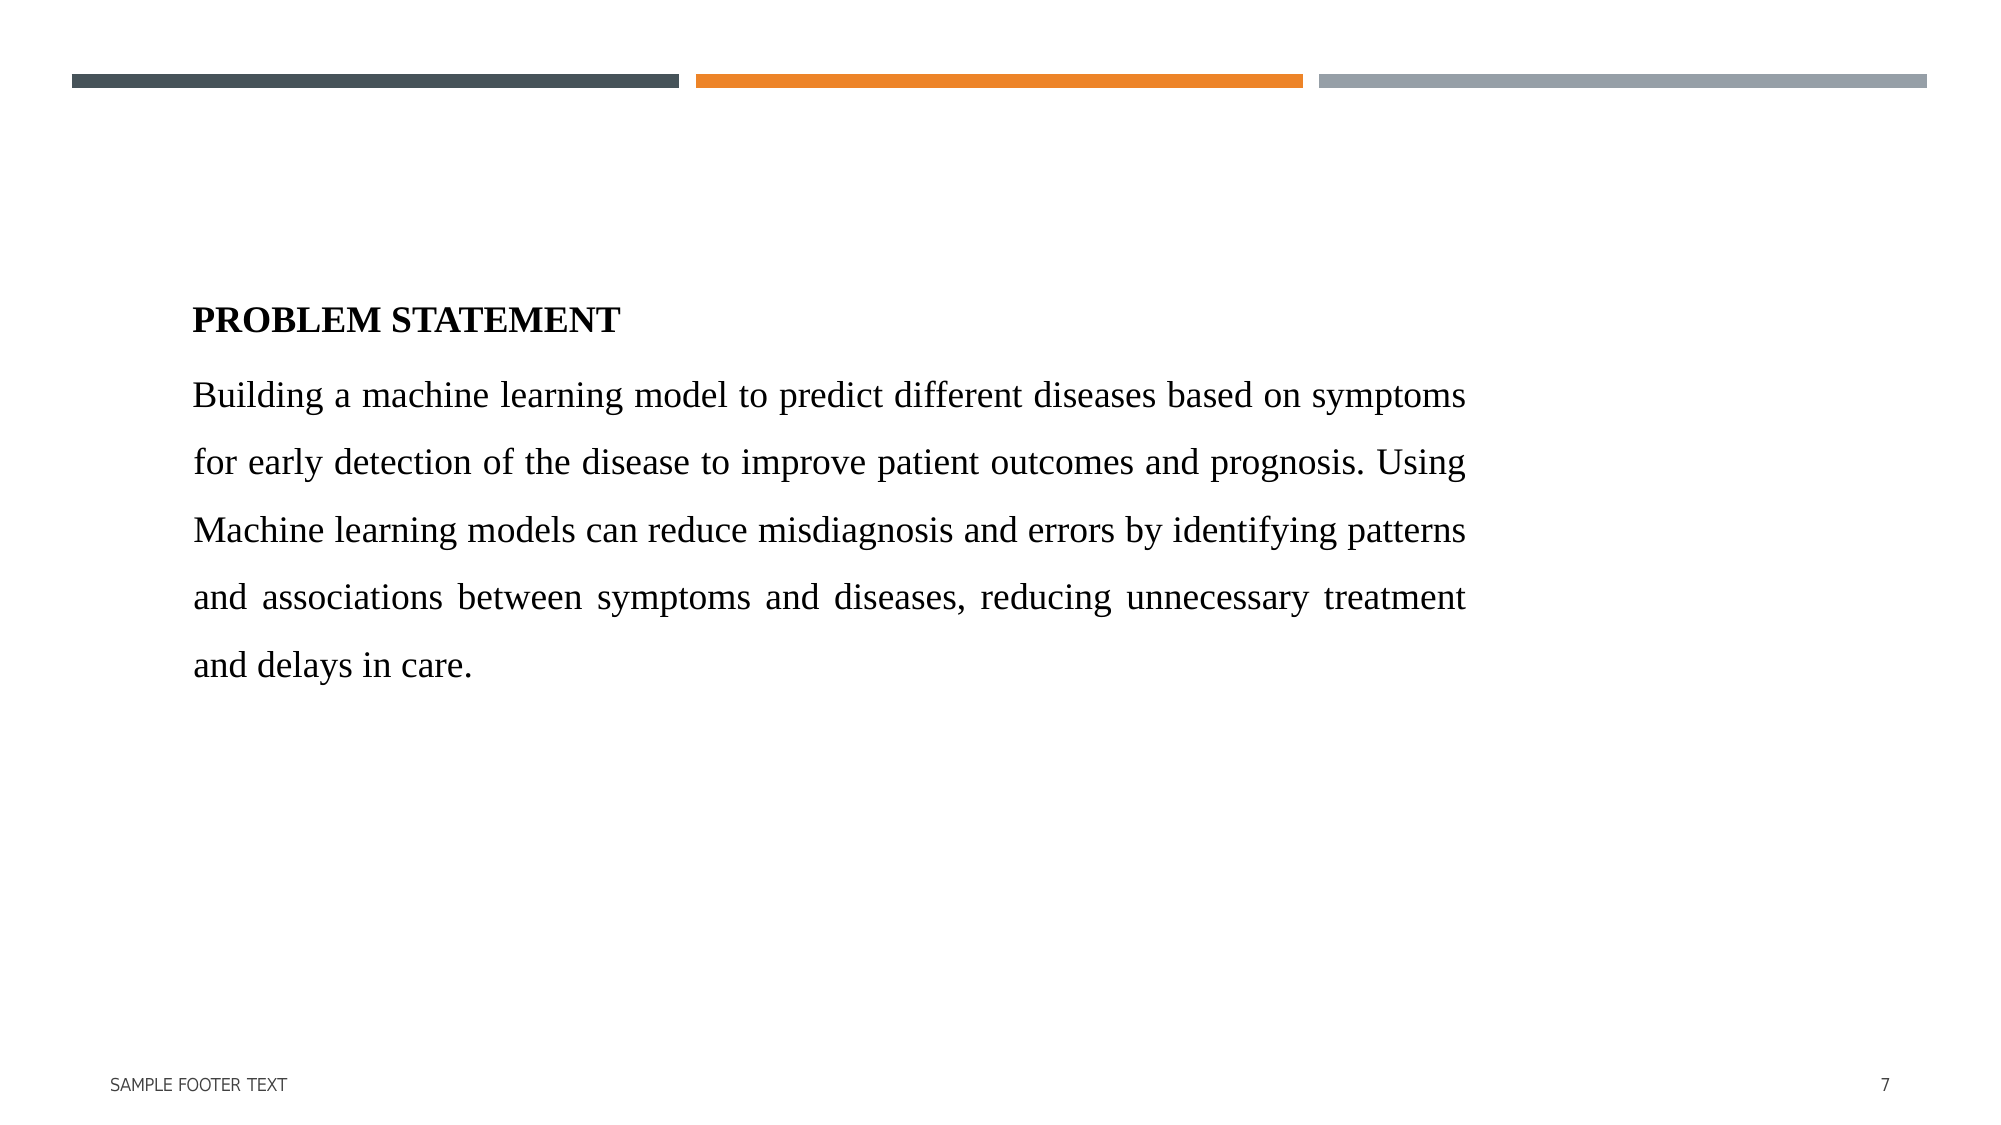

PROBLEM STATEMENT
Building a machine learning model to predict different diseases based on symptoms for early detection of the disease to improve patient outcomes and prognosis. Using Machine learning models can reduce misdiagnosis and errors by identifying patterns and associations between symptoms and diseases, reducing unnecessary treatment and delays in care.
Sample Footer Text
7